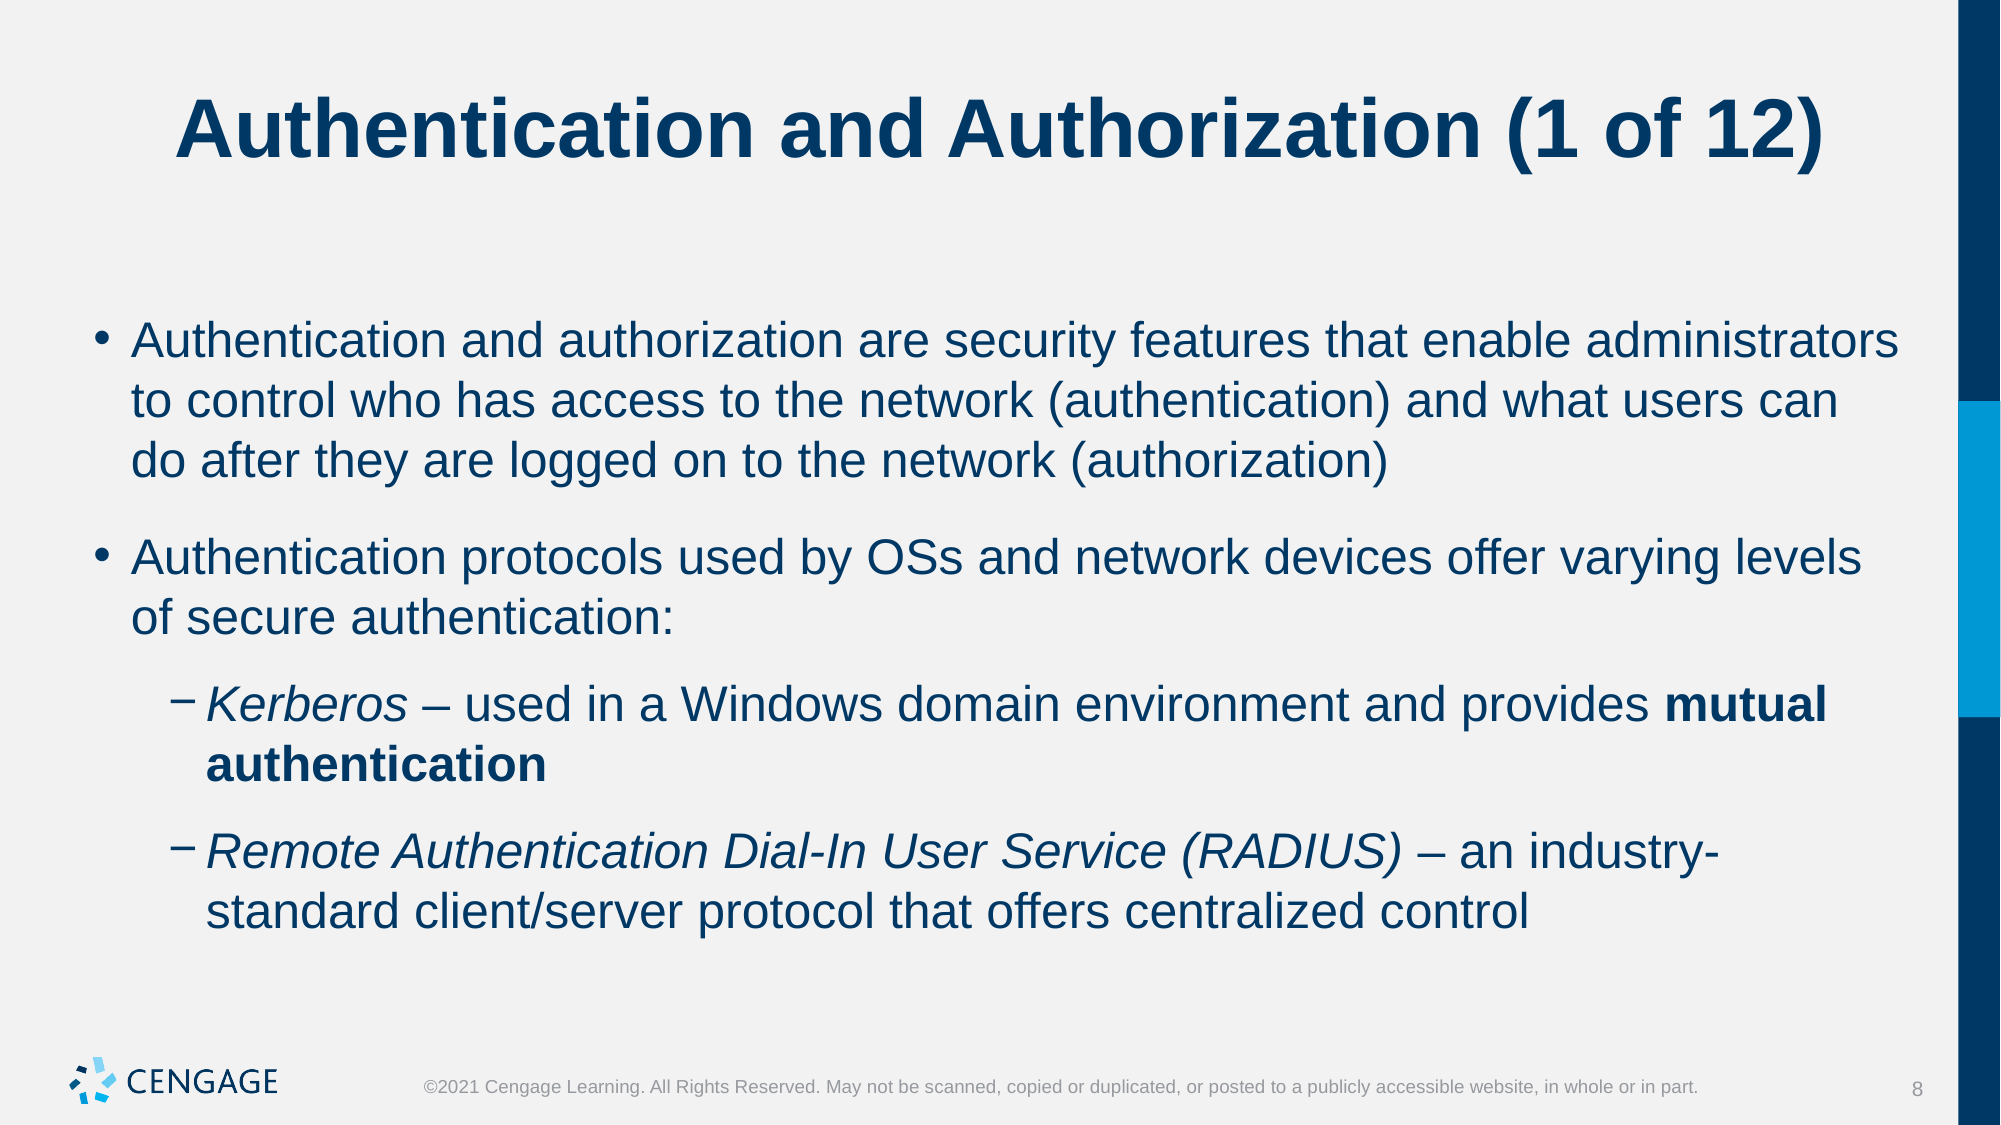

# Authentication and Authorization (1 of 12)
Authentication and authorization are security features that enable administrators to control who has access to the network (authentication) and what users can do after they are logged on to the network (authorization)
Authentication protocols used by OSs and network devices offer varying levels of secure authentication:
Kerberos – used in a Windows domain environment and provides mutual authentication
Remote Authentication Dial-In User Service (RADIUS) – an industry-standard client/server protocol that offers centralized control